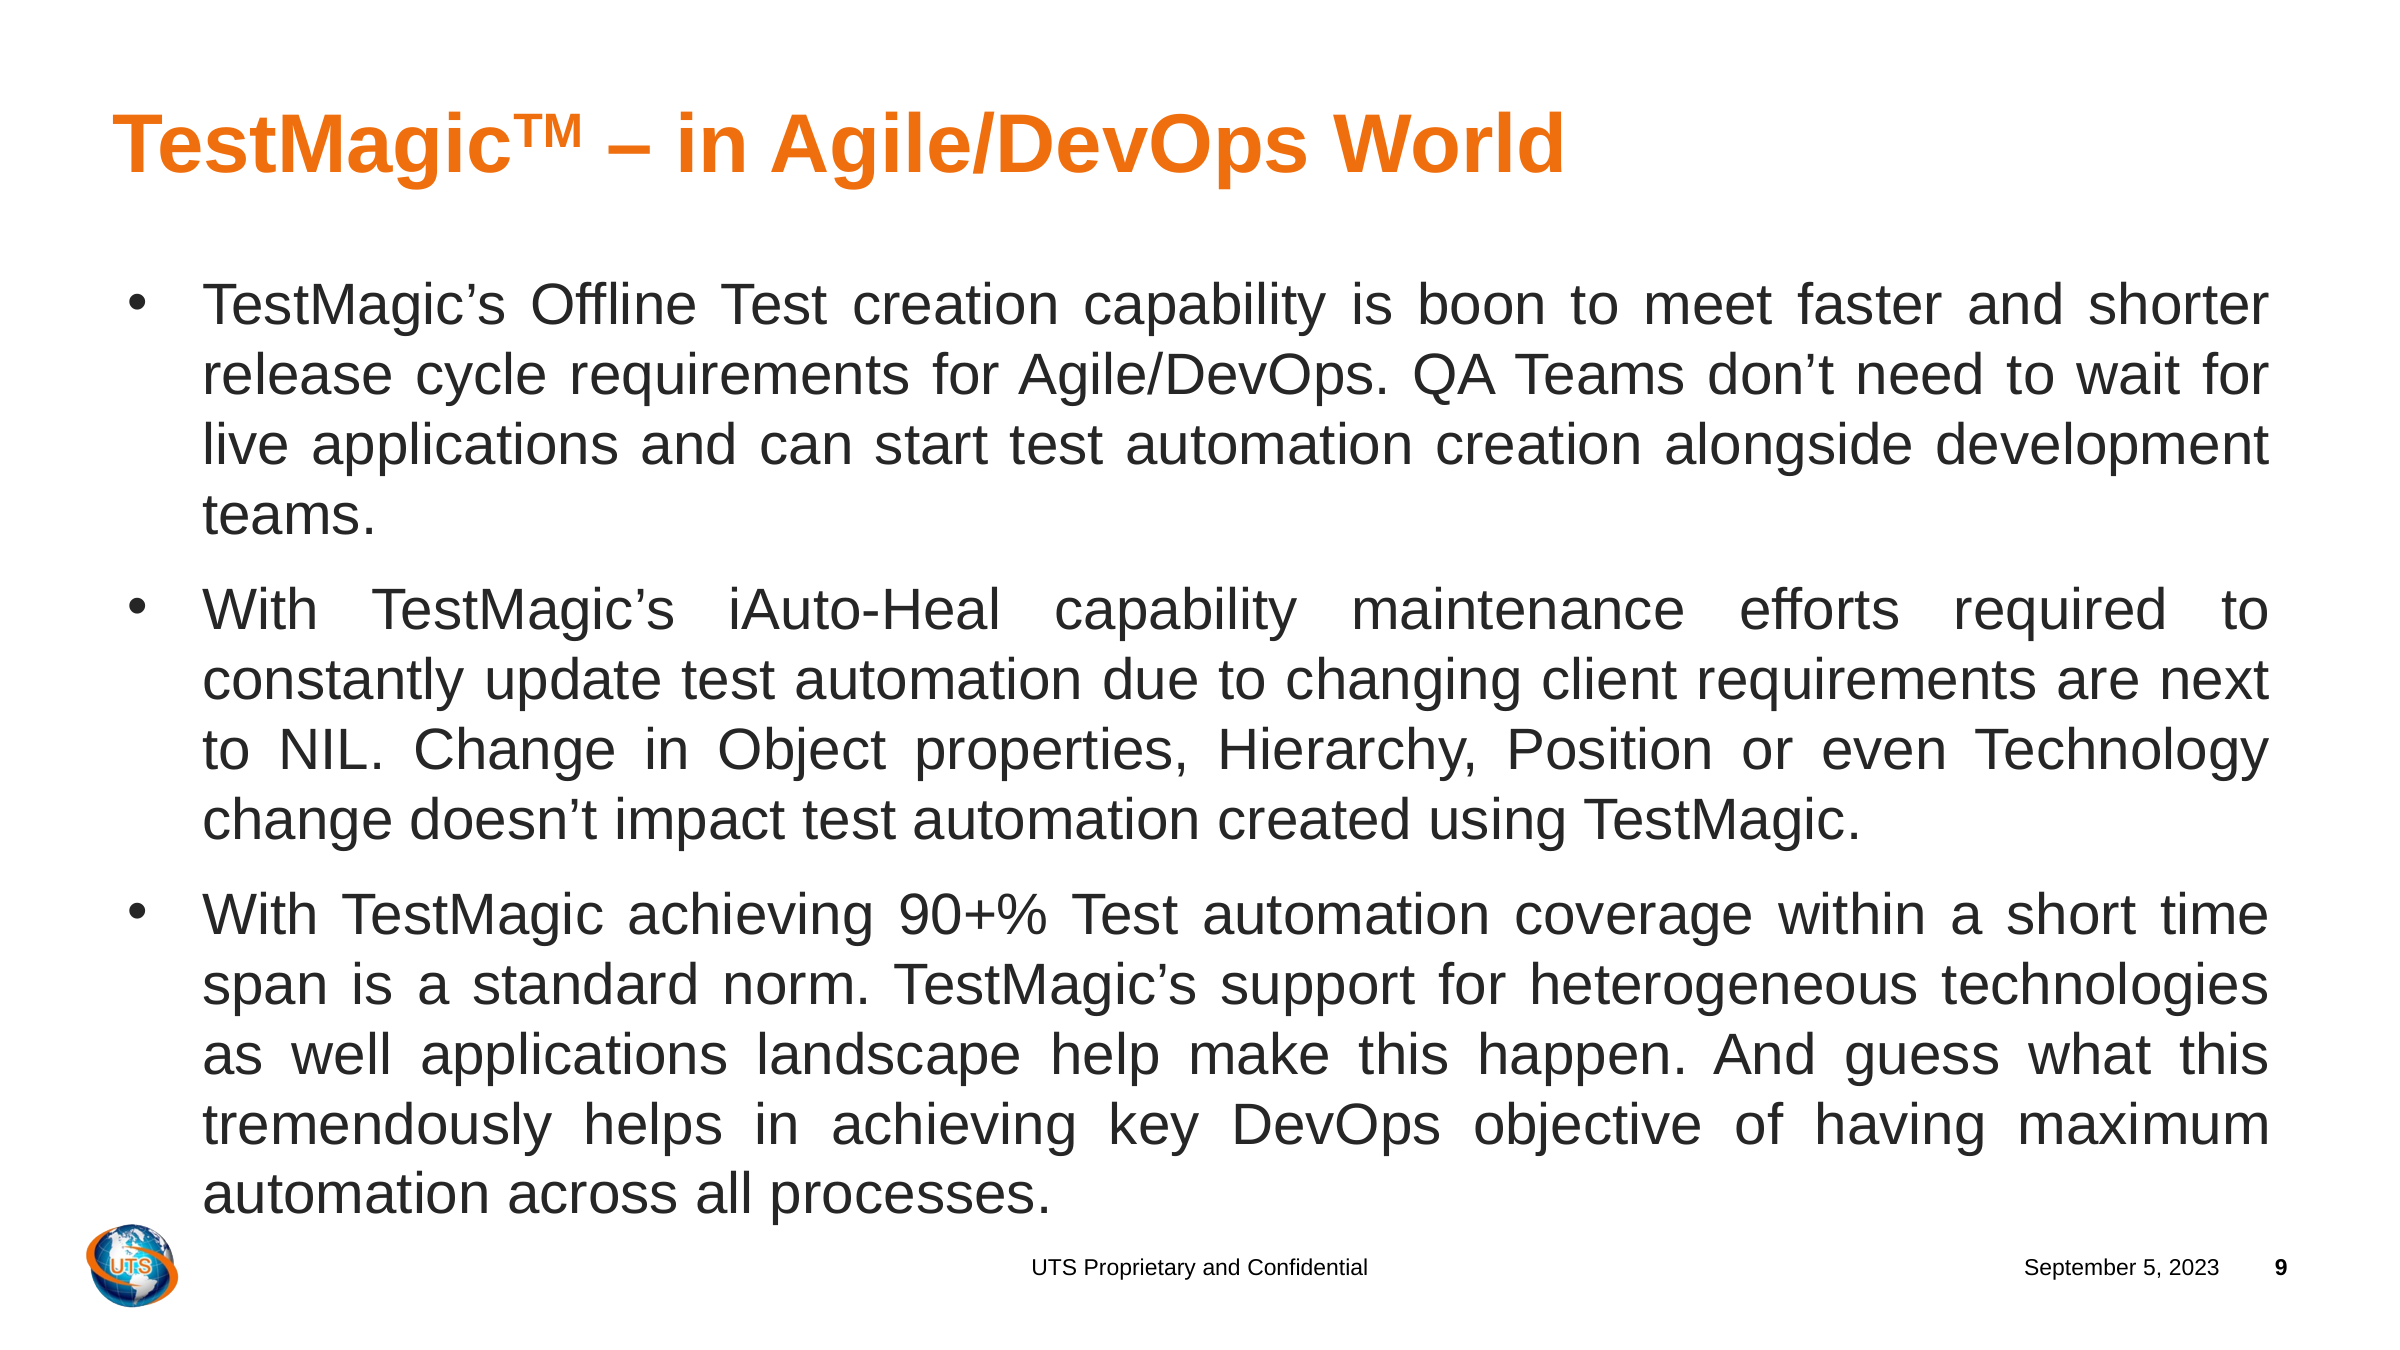

# TestMagicTM – in Agile/DevOps World
TestMagic’s Offline Test creation capability is boon to meet faster and shorter release cycle requirements for Agile/DevOps. QA Teams don’t need to wait for live applications and can start test automation creation alongside development teams.
With TestMagic’s iAuto-Heal capability maintenance efforts required to constantly update test automation due to changing client requirements are next to NIL. Change in Object properties, Hierarchy, Position or even Technology change doesn’t impact test automation created using TestMagic.
With TestMagic achieving 90+% Test automation coverage within a short time span is a standard norm. TestMagic’s support for heterogeneous technologies as well applications landscape help make this happen. And guess what this tremendously helps in achieving key DevOps objective of having maximum automation across all processes.